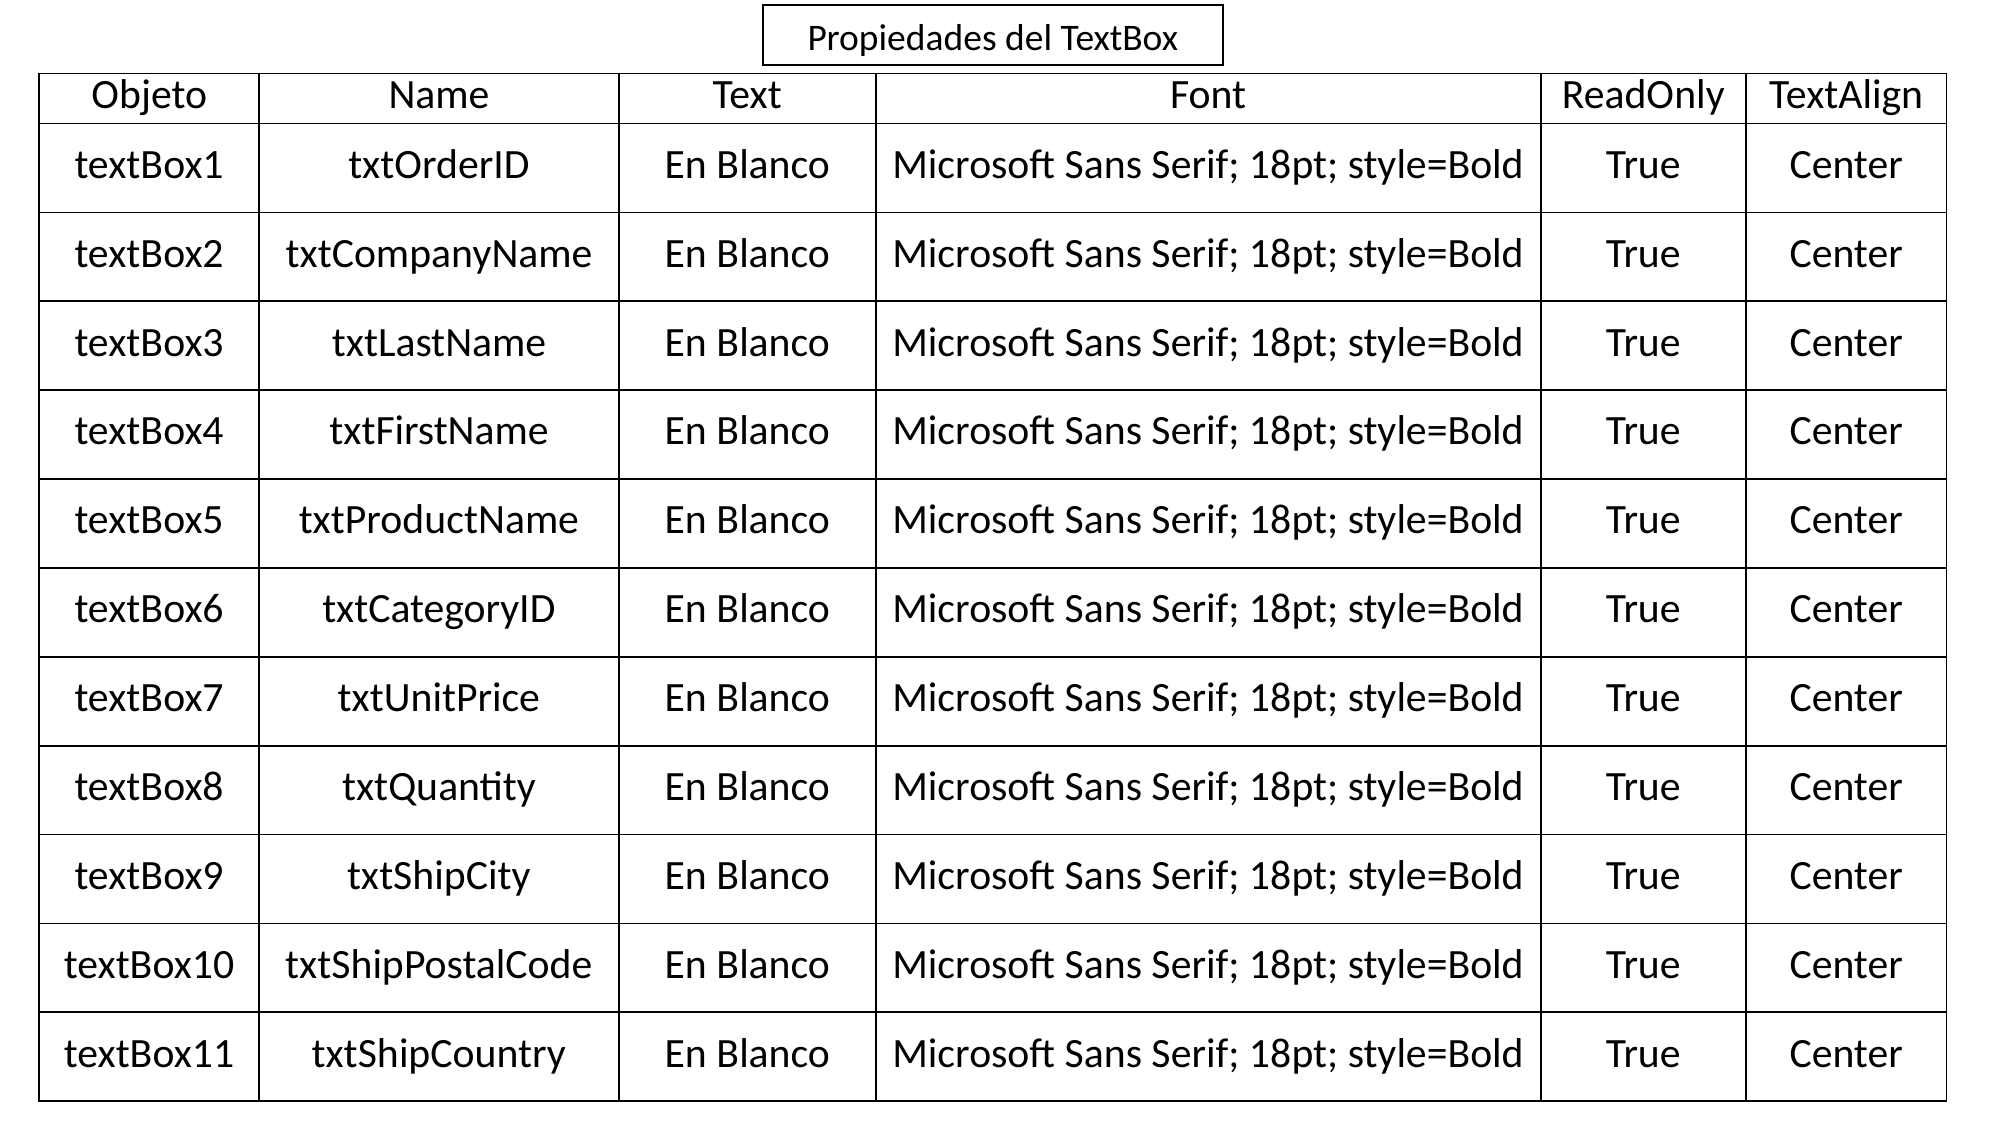

Propiedades del TextBox
| Objeto | Name | Text | Font | ReadOnly | TextAlign |
| --- | --- | --- | --- | --- | --- |
| textBox1 | txtOrderID | En Blanco | Microsoft Sans Serif; 18pt; style=Bold | True | Center |
| textBox2 | txtCompanyName | En Blanco | Microsoft Sans Serif; 18pt; style=Bold | True | Center |
| textBox3 | txtLastName | En Blanco | Microsoft Sans Serif; 18pt; style=Bold | True | Center |
| textBox4 | txtFirstName | En Blanco | Microsoft Sans Serif; 18pt; style=Bold | True | Center |
| textBox5 | txtProductName | En Blanco | Microsoft Sans Serif; 18pt; style=Bold | True | Center |
| textBox6 | txtCategoryID | En Blanco | Microsoft Sans Serif; 18pt; style=Bold | True | Center |
| textBox7 | txtUnitPrice | En Blanco | Microsoft Sans Serif; 18pt; style=Bold | True | Center |
| textBox8 | txtQuantity | En Blanco | Microsoft Sans Serif; 18pt; style=Bold | True | Center |
| textBox9 | txtShipCity | En Blanco | Microsoft Sans Serif; 18pt; style=Bold | True | Center |
| textBox10 | txtShipPostalCode | En Blanco | Microsoft Sans Serif; 18pt; style=Bold | True | Center |
| textBox11 | txtShipCountry | En Blanco | Microsoft Sans Serif; 18pt; style=Bold | True | Center |